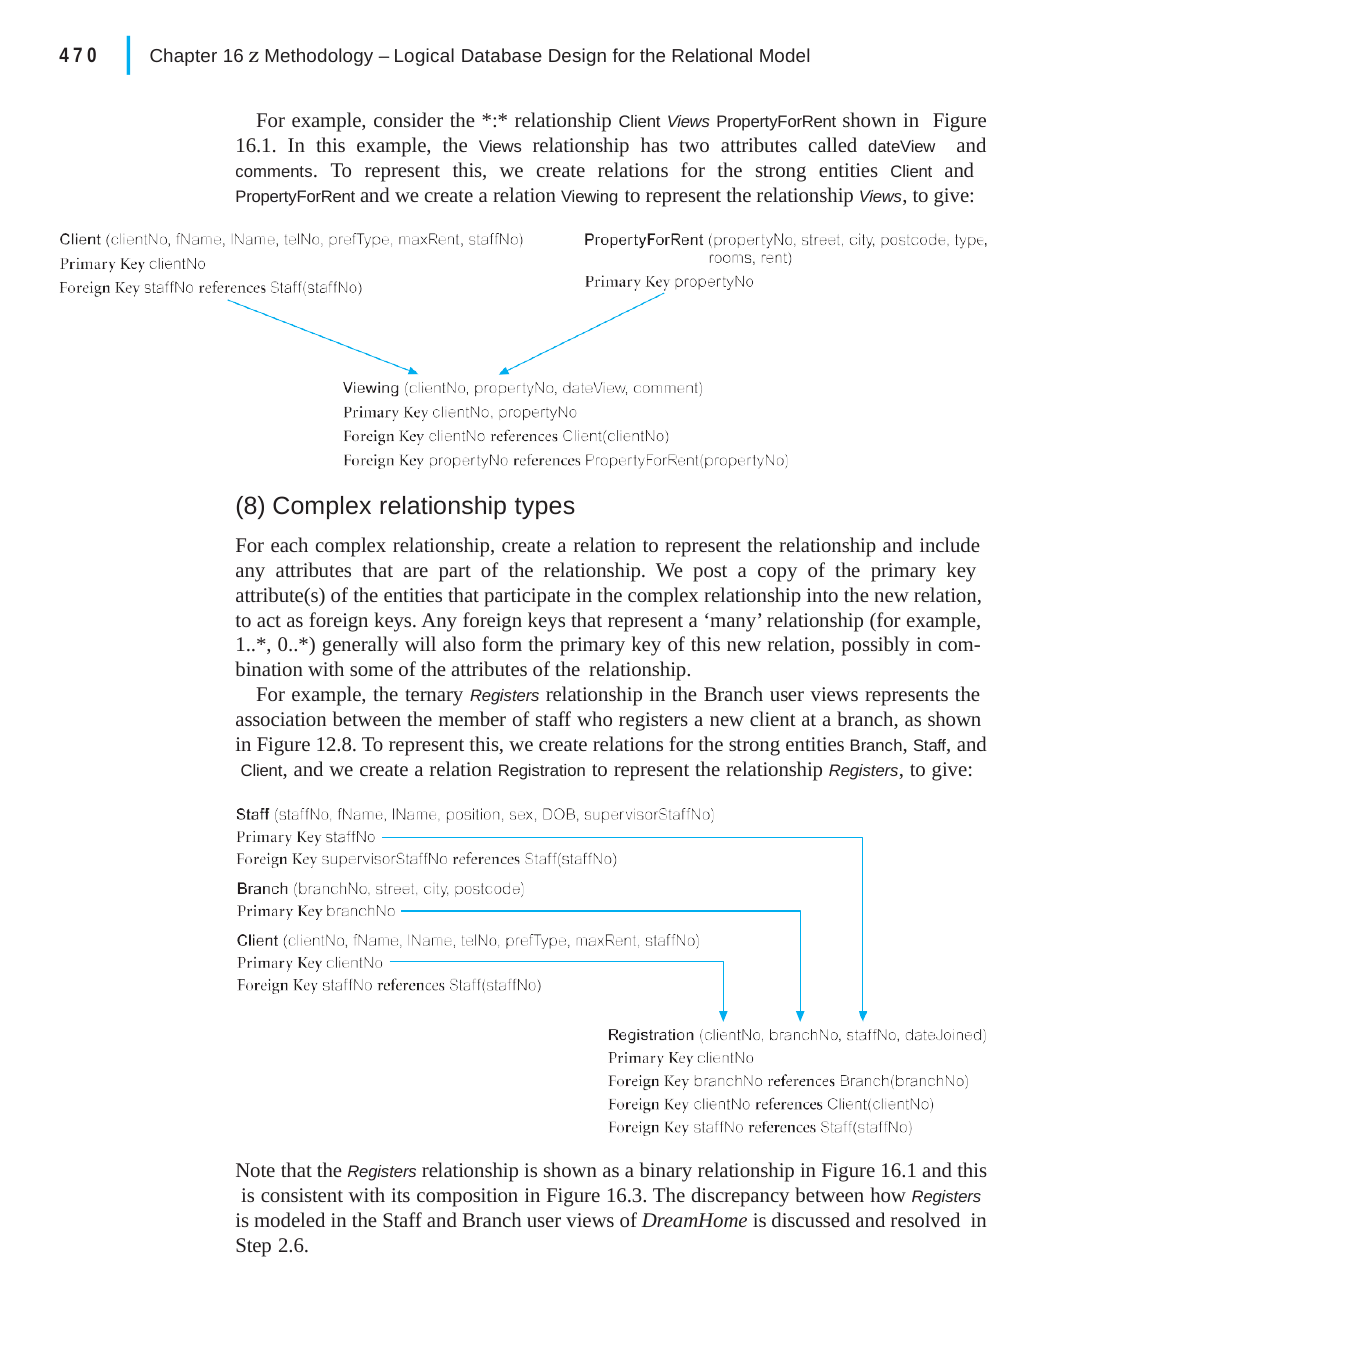

|
470
Chapter 16 z Methodology – Logical Database Design for the Relational Model
For example, consider the *:* relationship Client Views PropertyForRent shown in  Figure 16.1. In this example, the Views relationship has two attributes called dateView  and comments. To represent this, we create relations for the strong entities Client and  PropertyForRent and we create a relation Viewing to represent the relationship Views, to give:

(8) Complex relationship types
For each complex relationship, create a relation to represent the relationship and include  any attributes that are part of the relationship. We post a copy of the primary key  attribute(s) of the entities that participate in the complex relationship into the new relation,  to act as foreign keys. Any foreign keys that represent a ‘many’ relationship (for example,  1..*, 0..*) generally will also form the primary key of this new relation, possibly in com-  bination with some of the attributes of the relationship.
For example, the ternary Registers relationship in the Branch user views represents the  association between the member of staff who registers a new client at a branch, as shown  in Figure 12.8. To represent this, we create relations for the strong entities Branch, Staff, and  Client, and we create a relation Registration to represent the relationship Registers, to give:

Note that the Registers relationship is shown as a binary relationship in Figure 16.1 and this  is consistent with its composition in Figure 16.3. The discrepancy between how Registers  is modeled in the Staff and Branch user views of DreamHome is discussed and resolved  in Step 2.6.